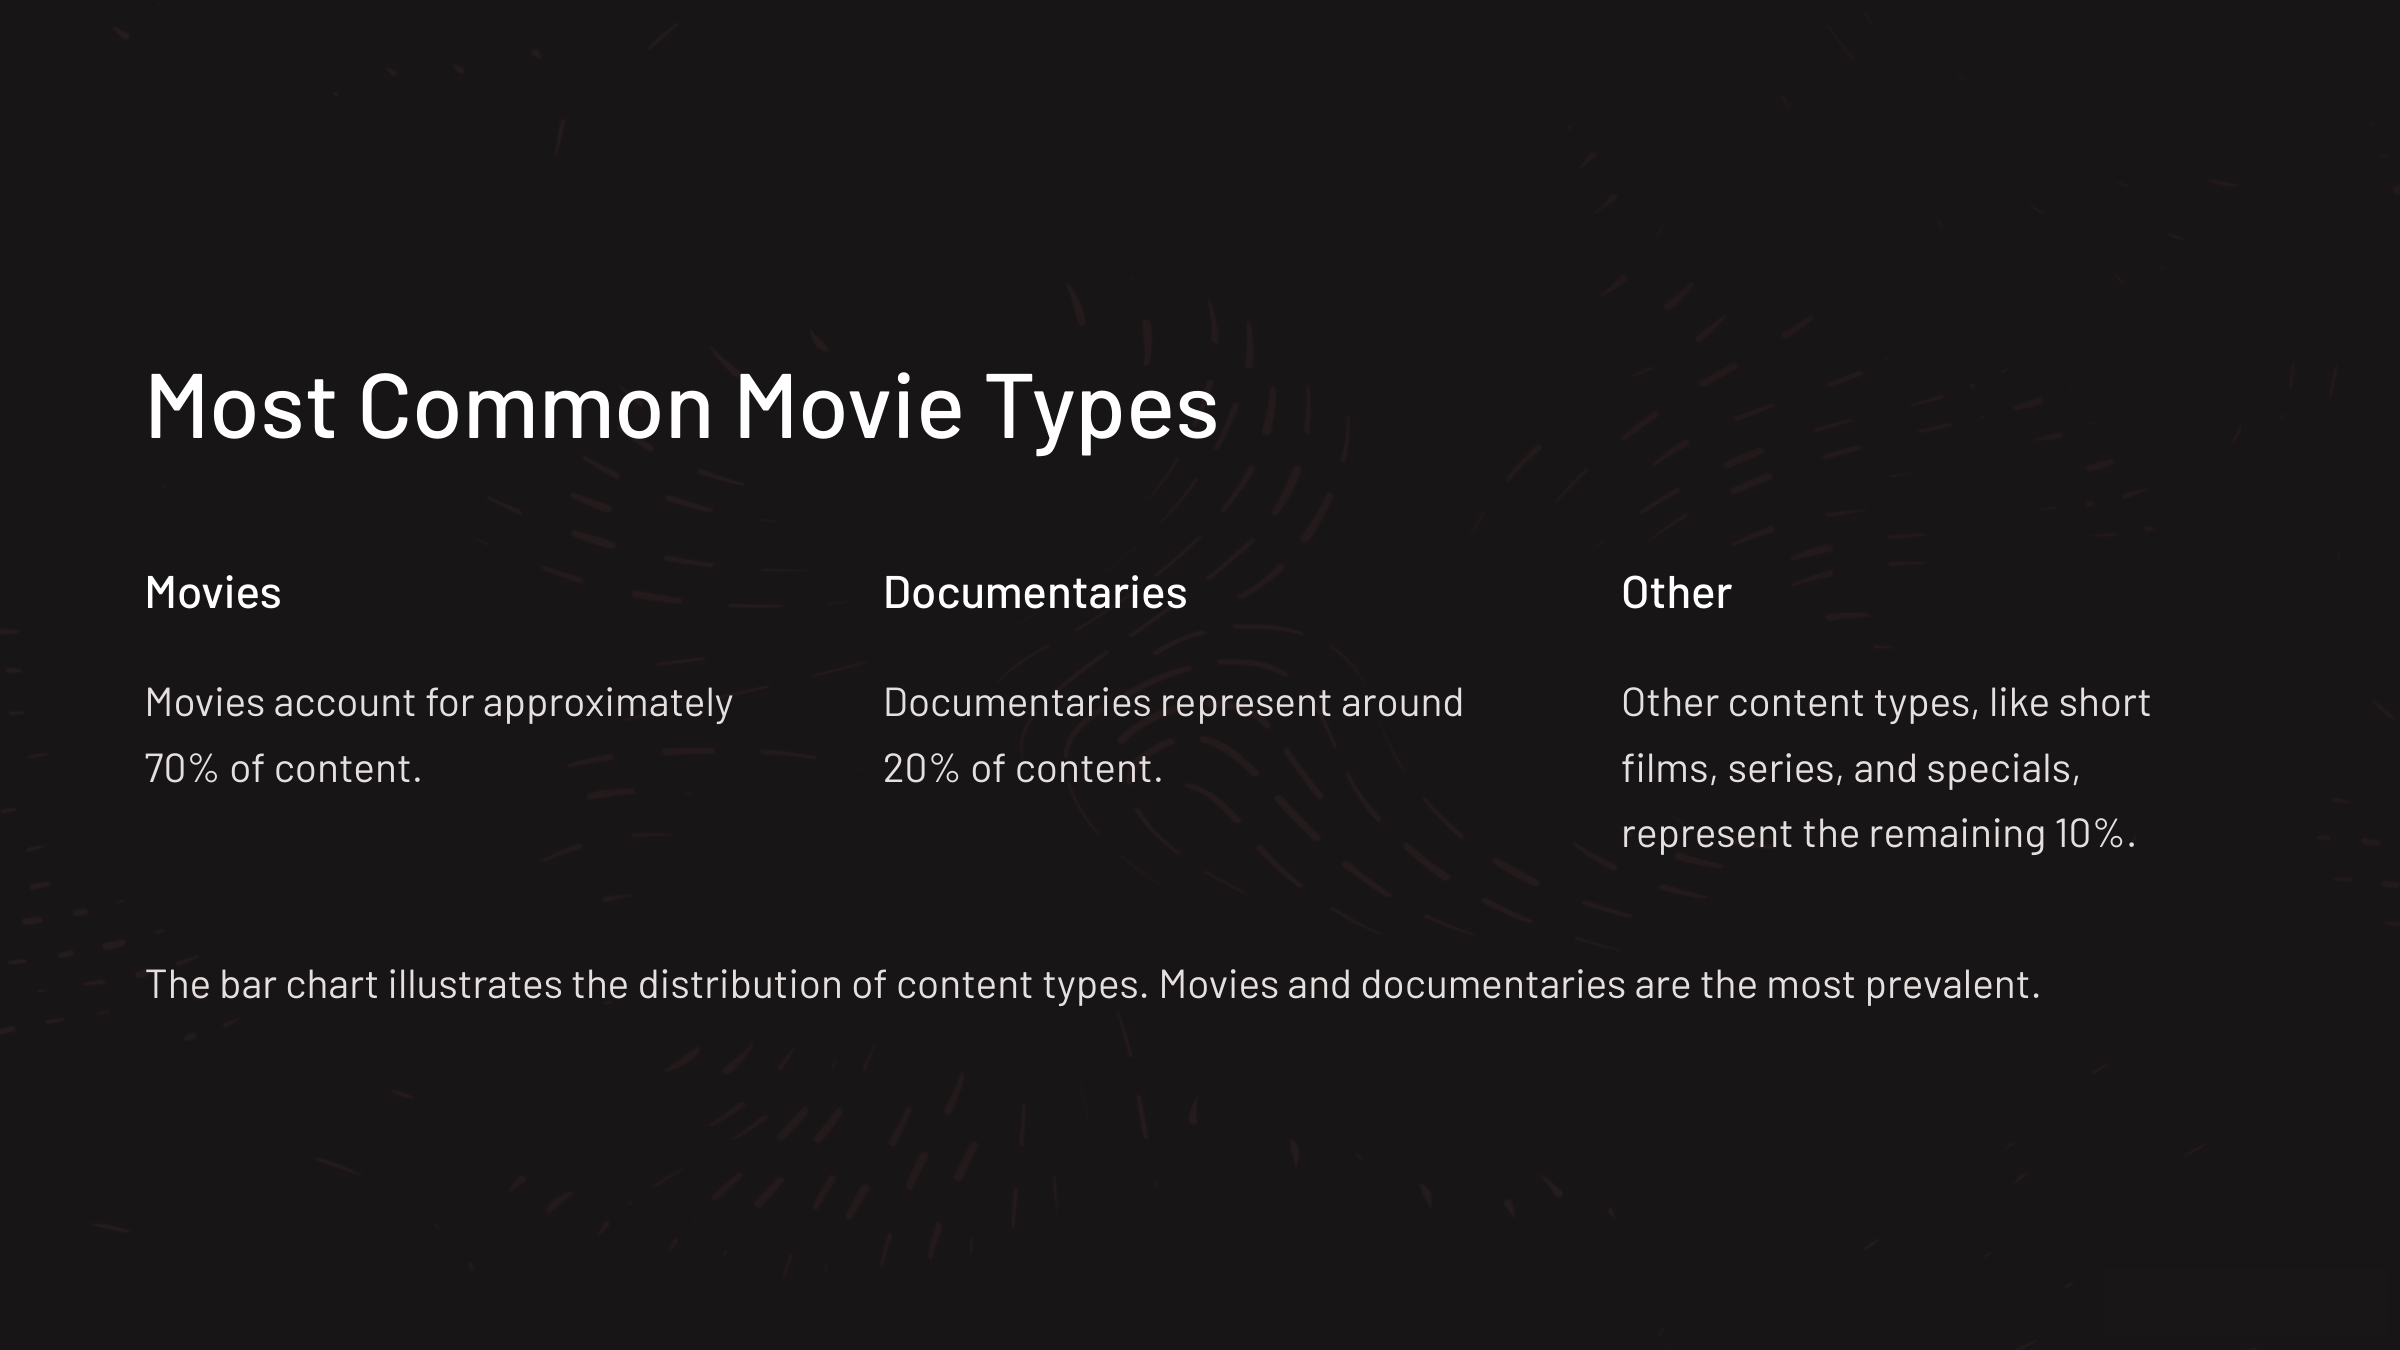

Most Common Movie Types
Movies
Documentaries
Other
Movies account for approximately 70% of content.
Documentaries represent around 20% of content.
Other content types, like short films, series, and specials, represent the remaining 10%.
The bar chart illustrates the distribution of content types. Movies and documentaries are the most prevalent.